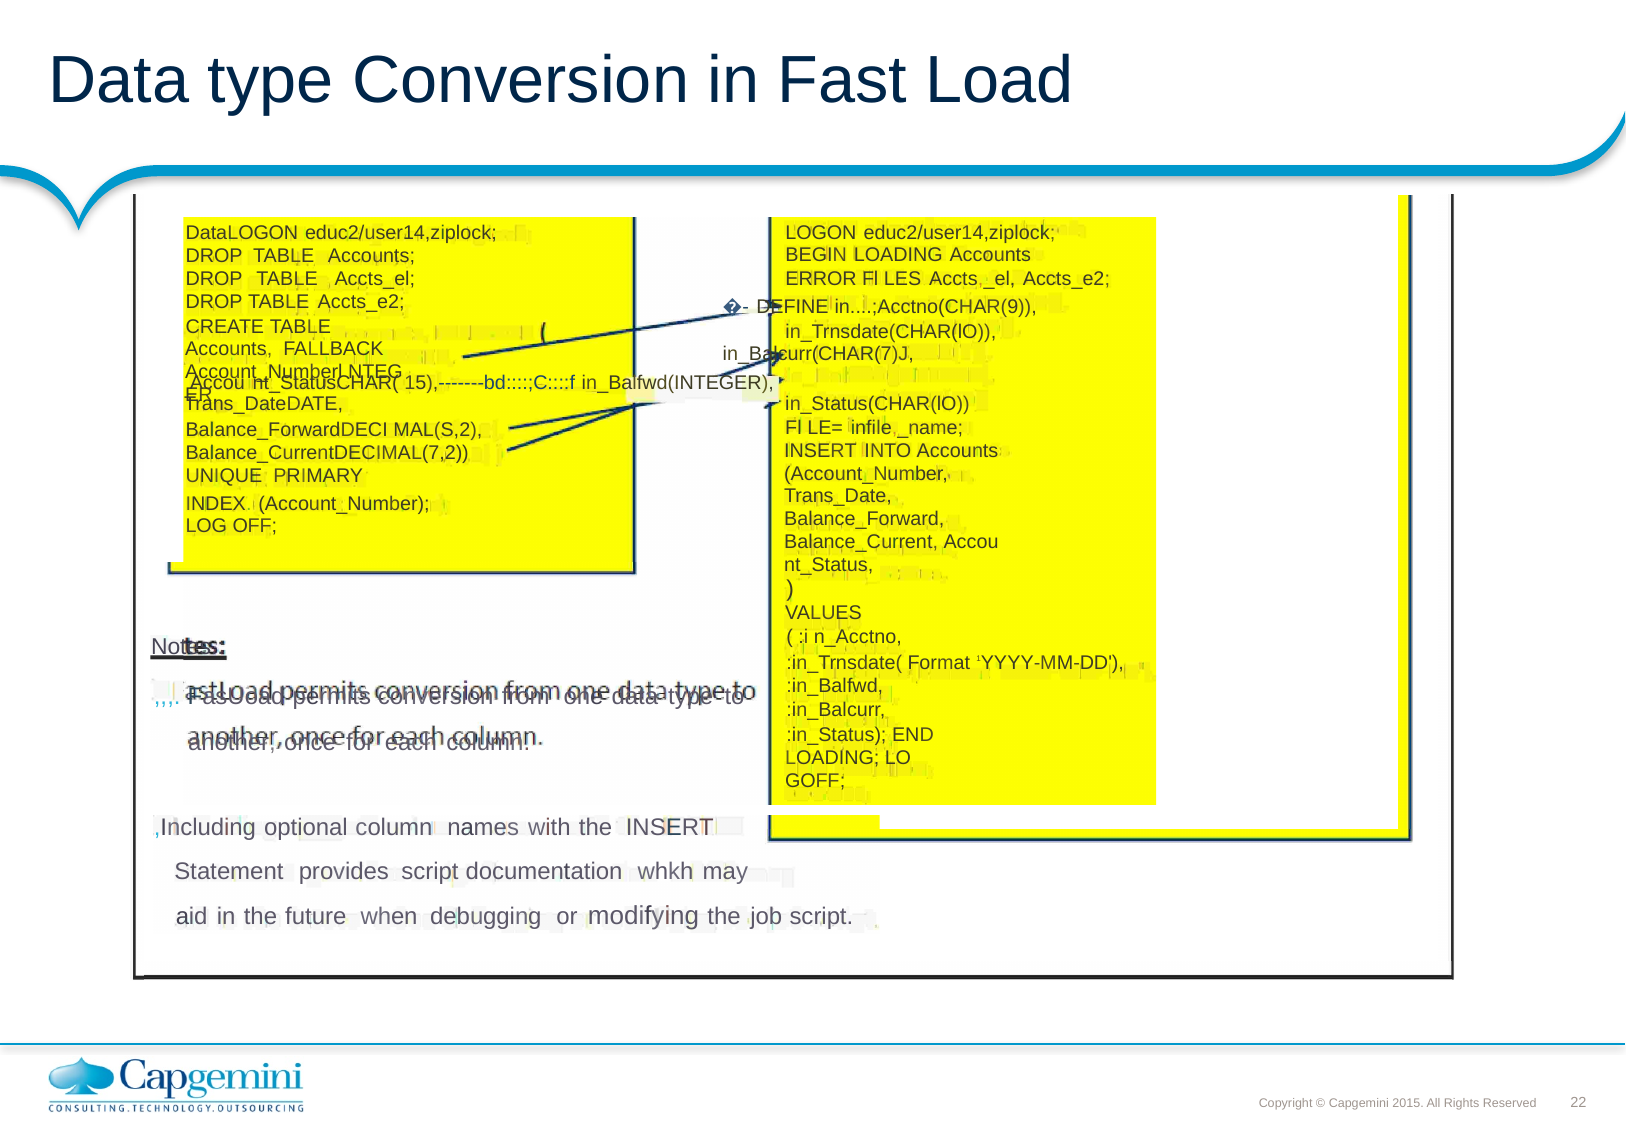

# Data type Conversion in Fast Load

DataLOGON educ2/user14,ziplock;
DROP TABLE Accounts; DROP TABLE Accts_el; DROP TABLE Accts_e2;
CREATE TABLE Accounts,  FALLBACK Account_Numberl NTEG ER,
LOGON educ2/user14,ziplock;
BEGIN LOADING Accounts
ERROR Fl LES Accts,_el, Accts_e2;
�- DEFINE in....;Acctno(CHAR(9)), in_Trnsdate(CHAR(lO)),
in_Balcurr(CHAR(7)J,
Accou nt_StatusCHAR( 15),-------bd::::;C::::f in_Balfwd(INTEGER),
Trans_DateDATE,
in_Status(CHAR(lO))
Fl LE= infile,_name; INSERT INTO Accounts (Account_Number, Trans_Date, Balance_Forward, Balance_Current, Accou nt_Status,
)
VALUES
( :i n_Acctno,
:in_Trnsdate( Format 1YYYY-MM-DD'),
:in_Balfwd,
:in_Balcurr,
:in_Status); END LOADING; LO GOFF;
Balance_ForwardDECI MAL(S,2),
Balance_CurrentDECIMAL(7,2)) UNIQUE  PRIMARY
INDEX. (Account_Number); LOG OFF;

Notes.:
,,,. FasUoad permits conversion from  one data type to another, once for each column.

,Including optional column  names with the  INSERT
Statement  provides script documentation  whkh may
aid in the future  when debugging  or modifying the job script.